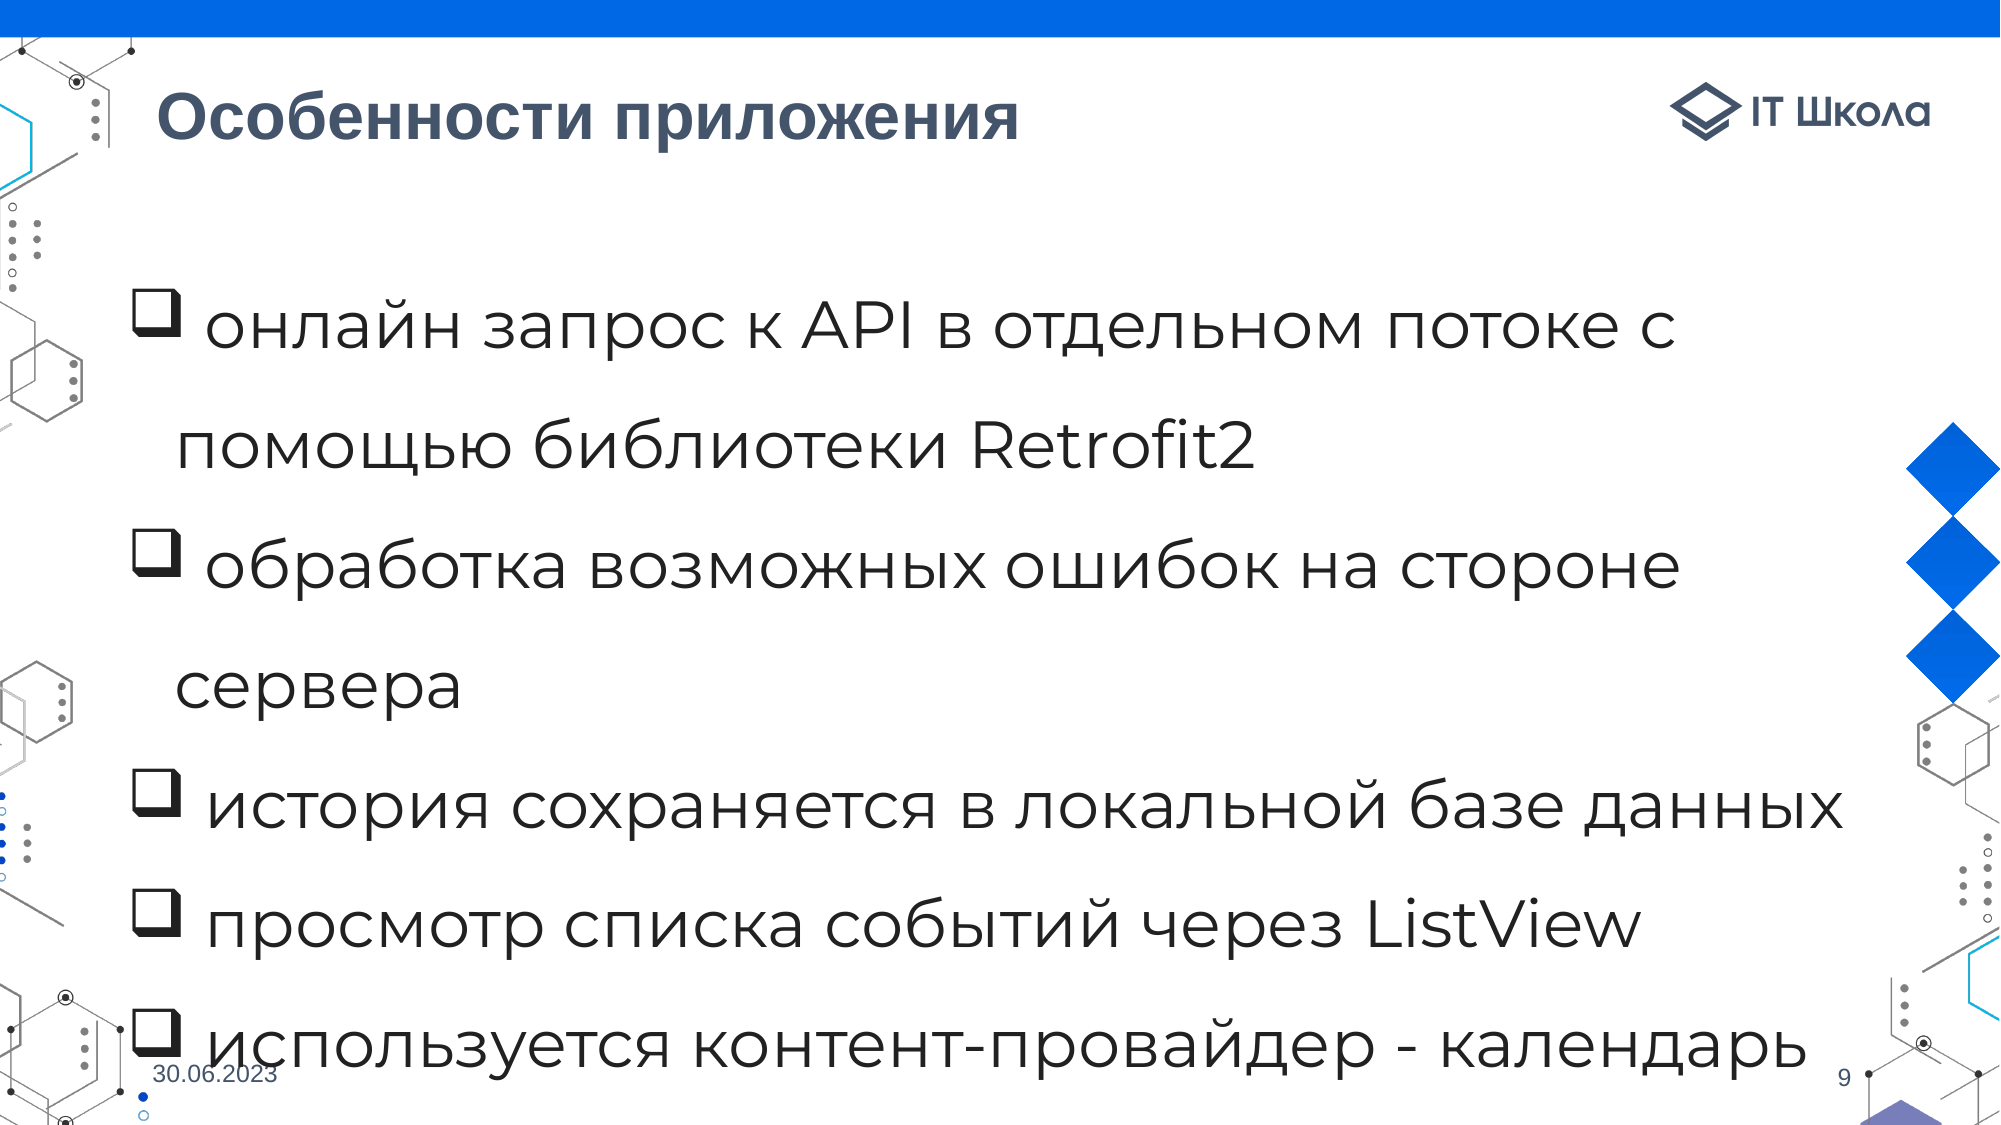

# Особенности приложения
 онлайн запрос к API в отдельном потоке с помощью библиотеки Retrofit2
 обработка возможных ошибок на стороне сервера
 история сохраняется в локальной базе данных
 просмотр списка событий через ListView
 используется контент-провайдер - календарь
30.06.2023
9